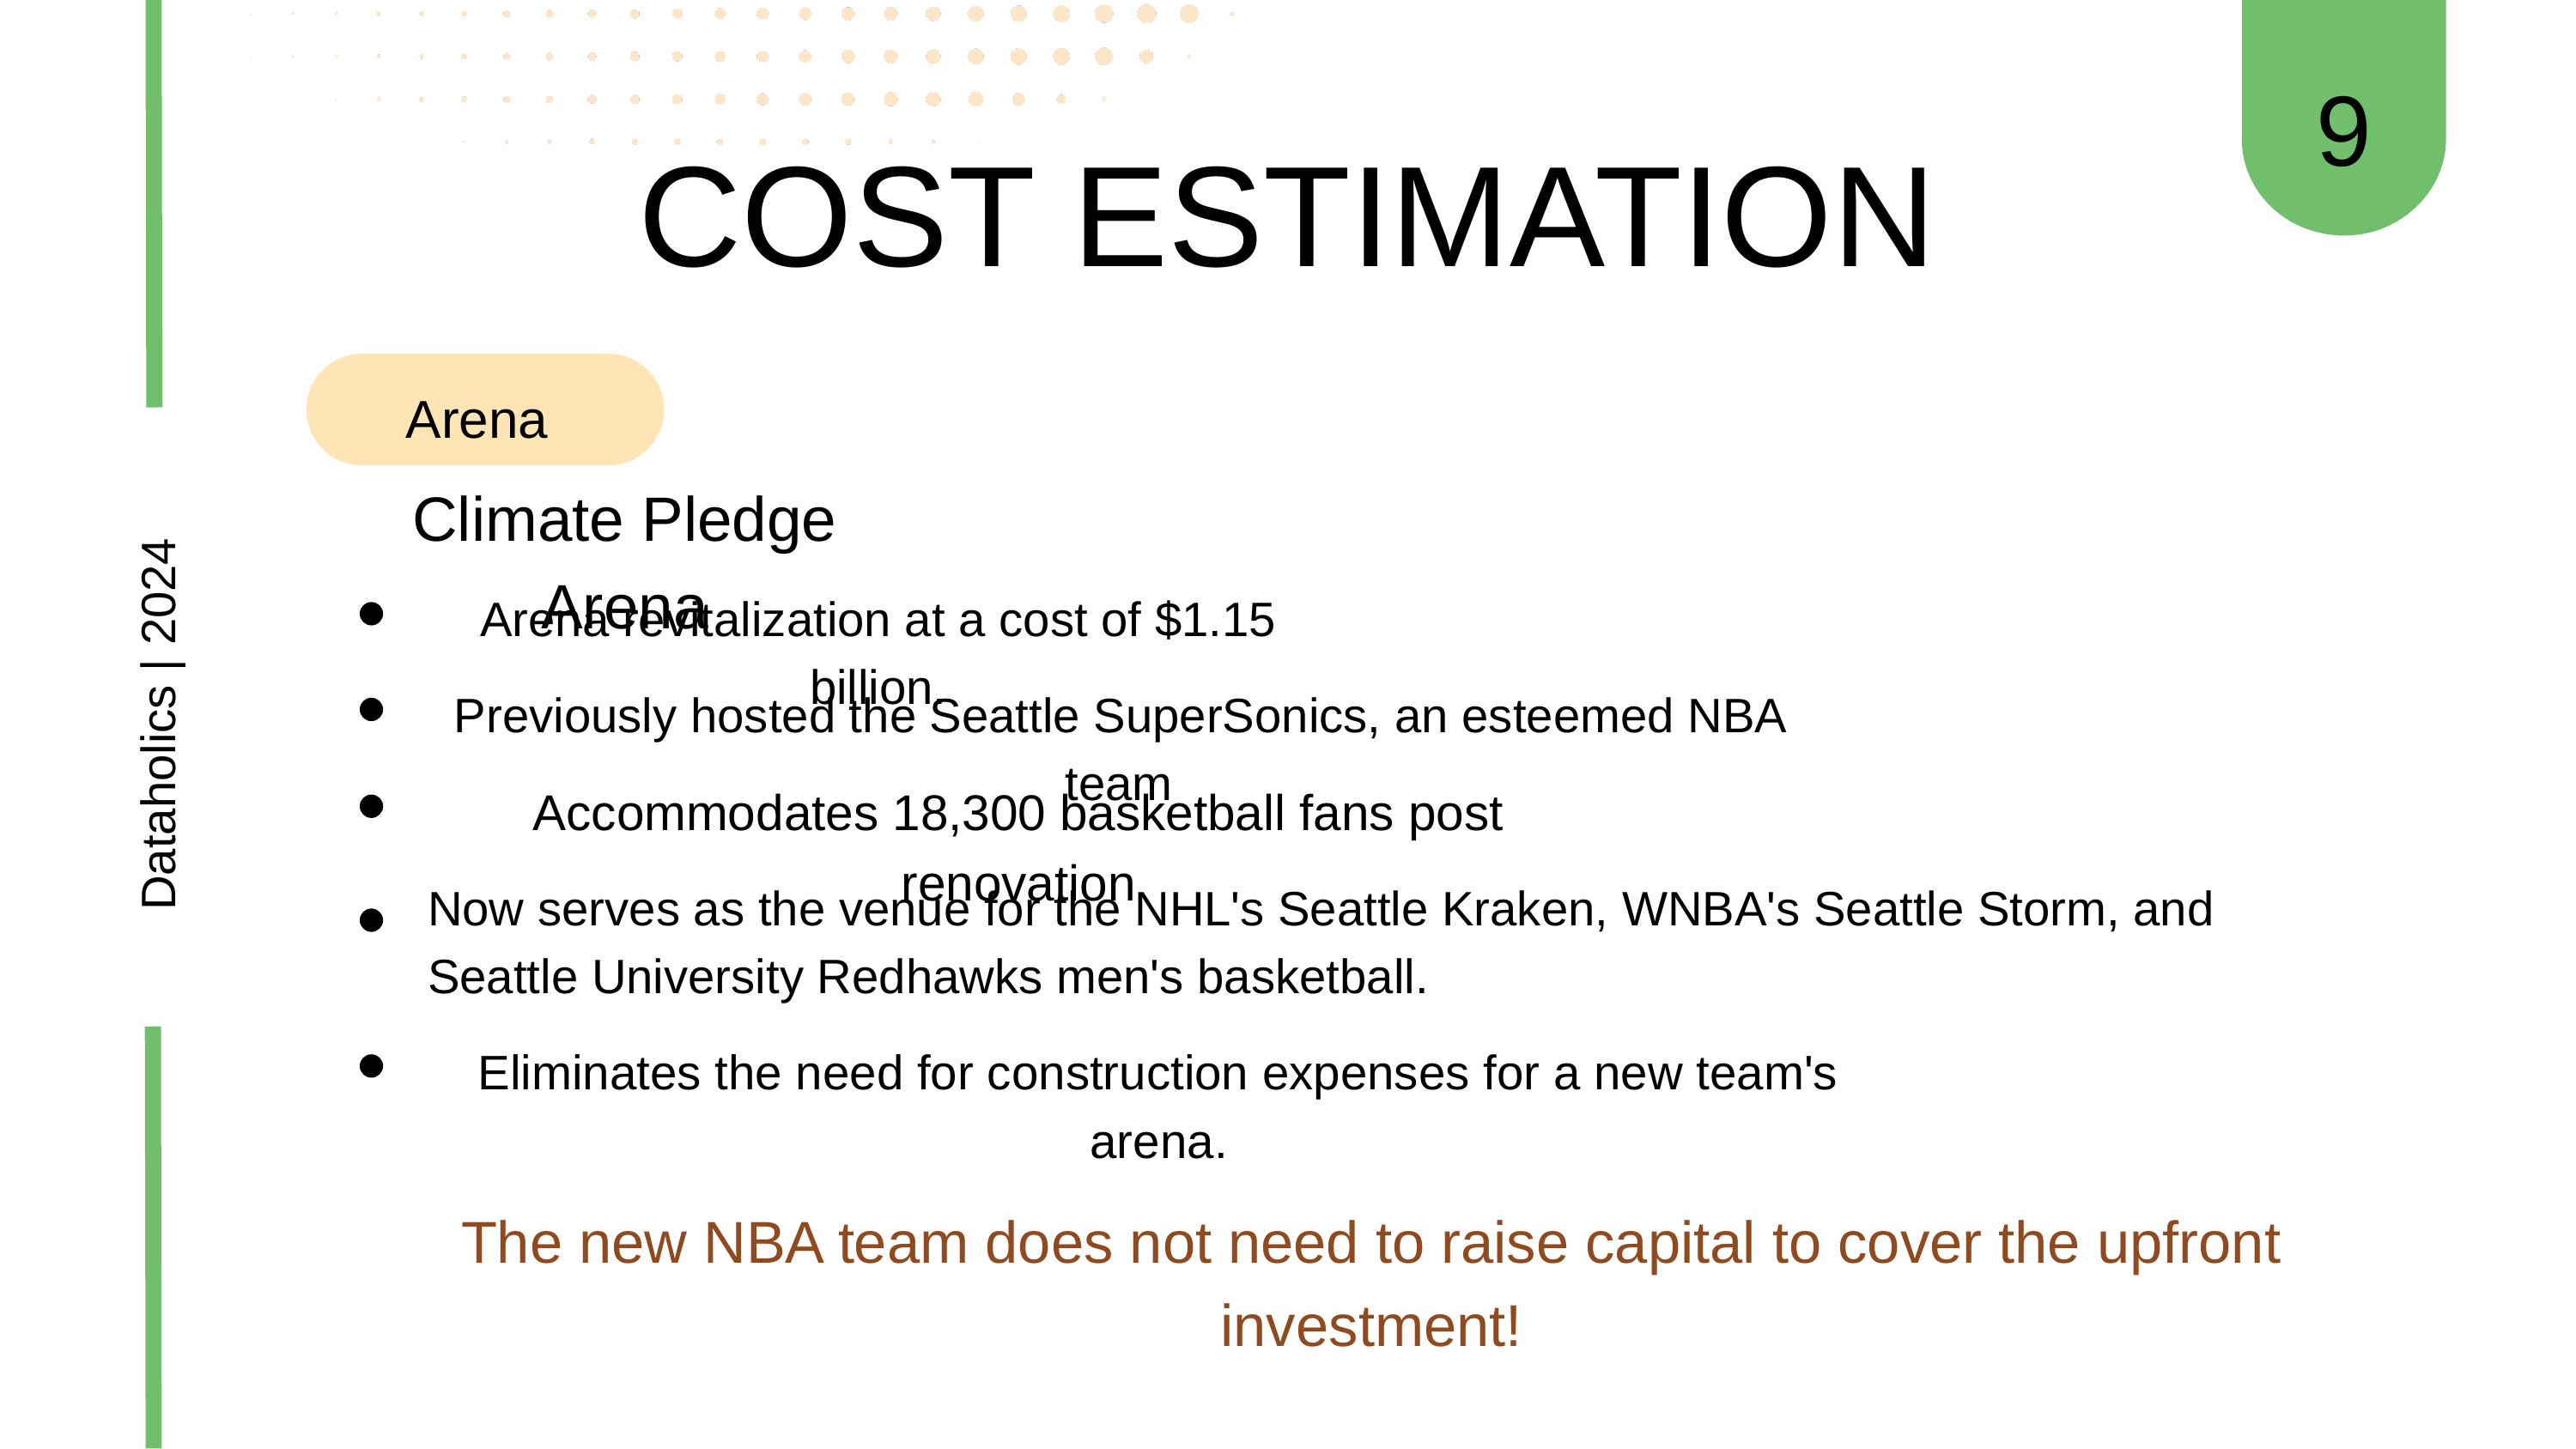

9

COST ESTIMATION

Arena
Climate Pledge Arena
Arena revitalization at a cost of $1.15 billion.

Previously hosted the Seattle SuperSonics, an esteemed NBA team

Dataholics | 2024
Accommodates 18,300 basketball fans post renovation

Now serves as the venue for the NHL's Seattle Kraken, WNBA's Seattle Storm, and Seattle University Redhawks men's basketball.

Eliminates the need for construction expenses for a new team's arena.

The new NBA team does not need to raise capital to cover the upfront investment!